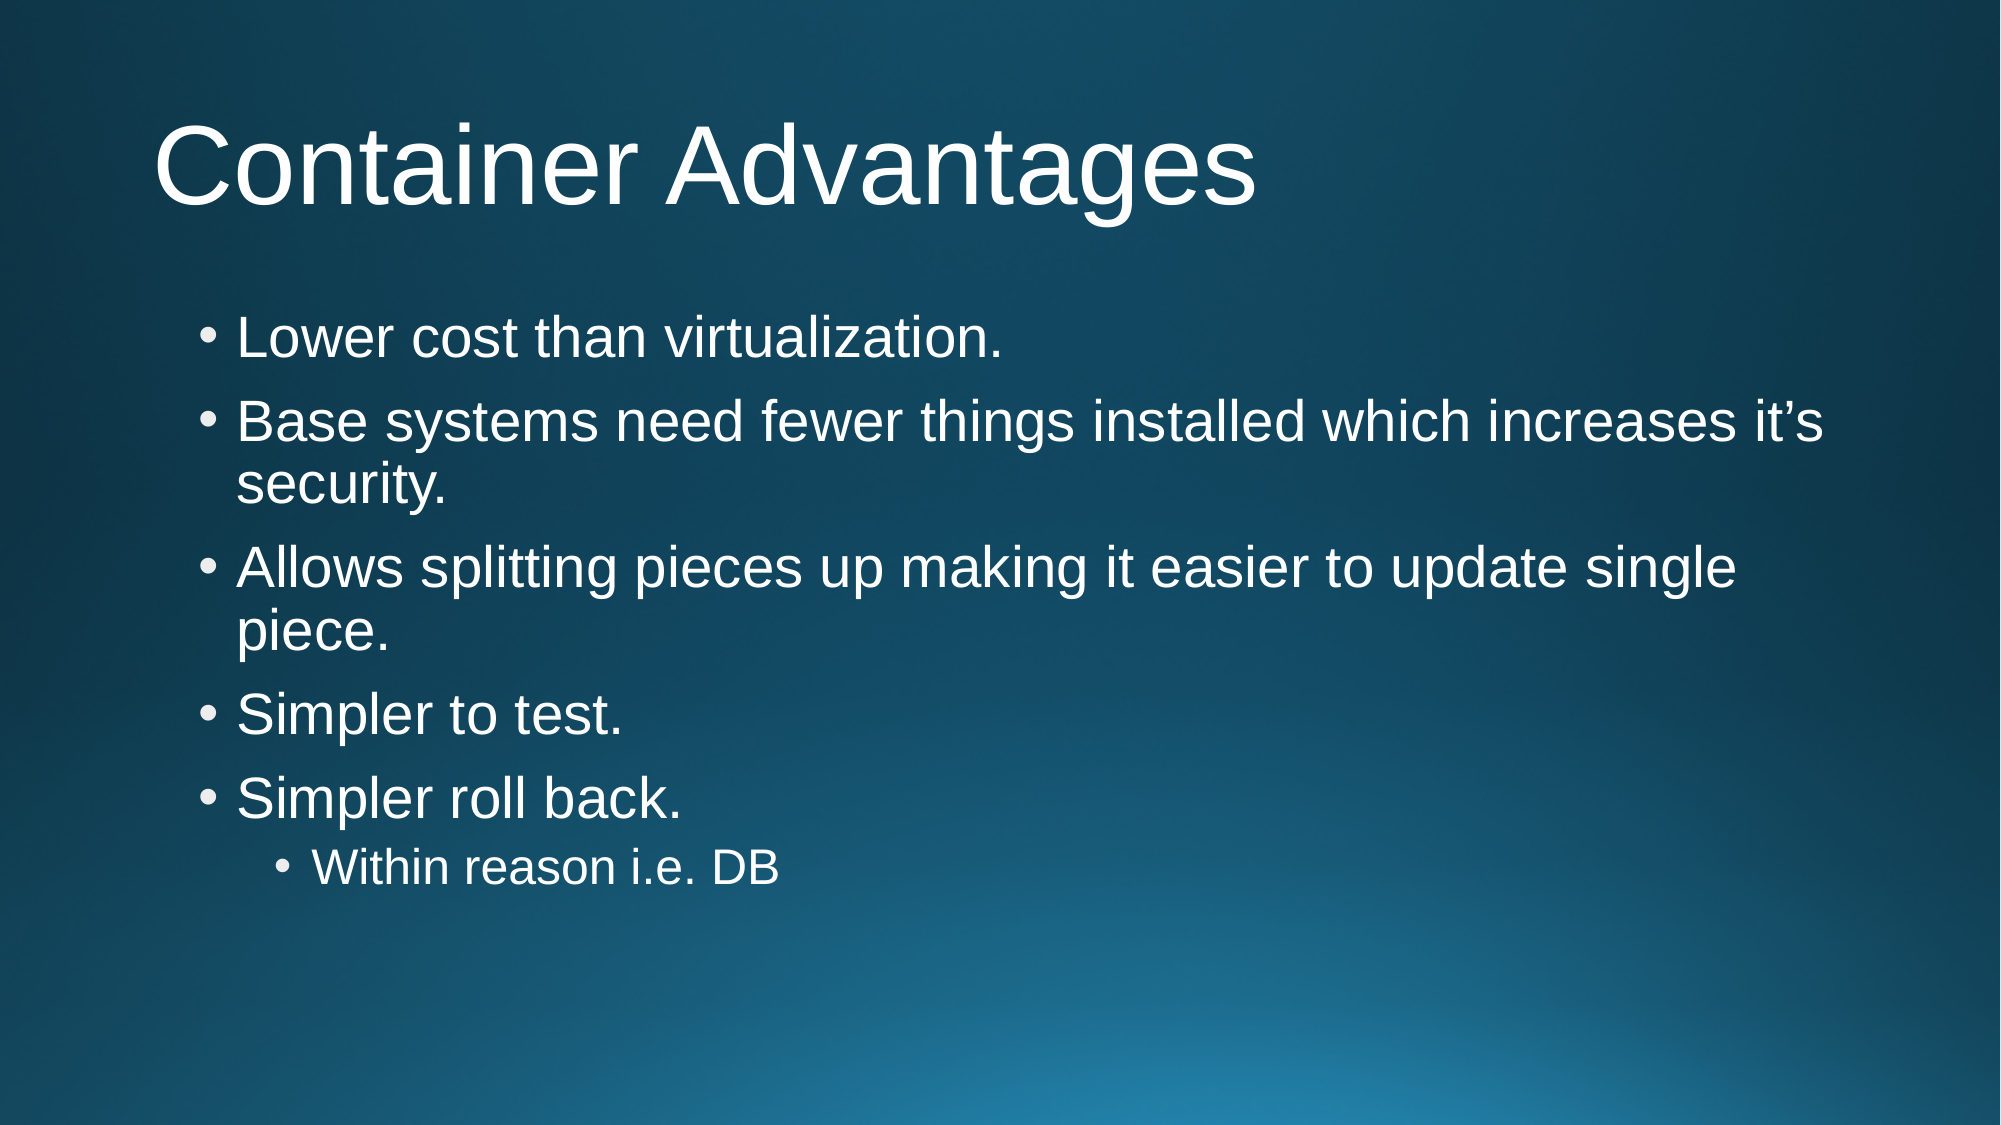

# Container Advantages
Lower cost than virtualization.
Base systems need fewer things installed which increases it’s security.
Allows splitting pieces up making it easier to update single piece.
Simpler to test.
Simpler roll back.
Within reason i.e. DB